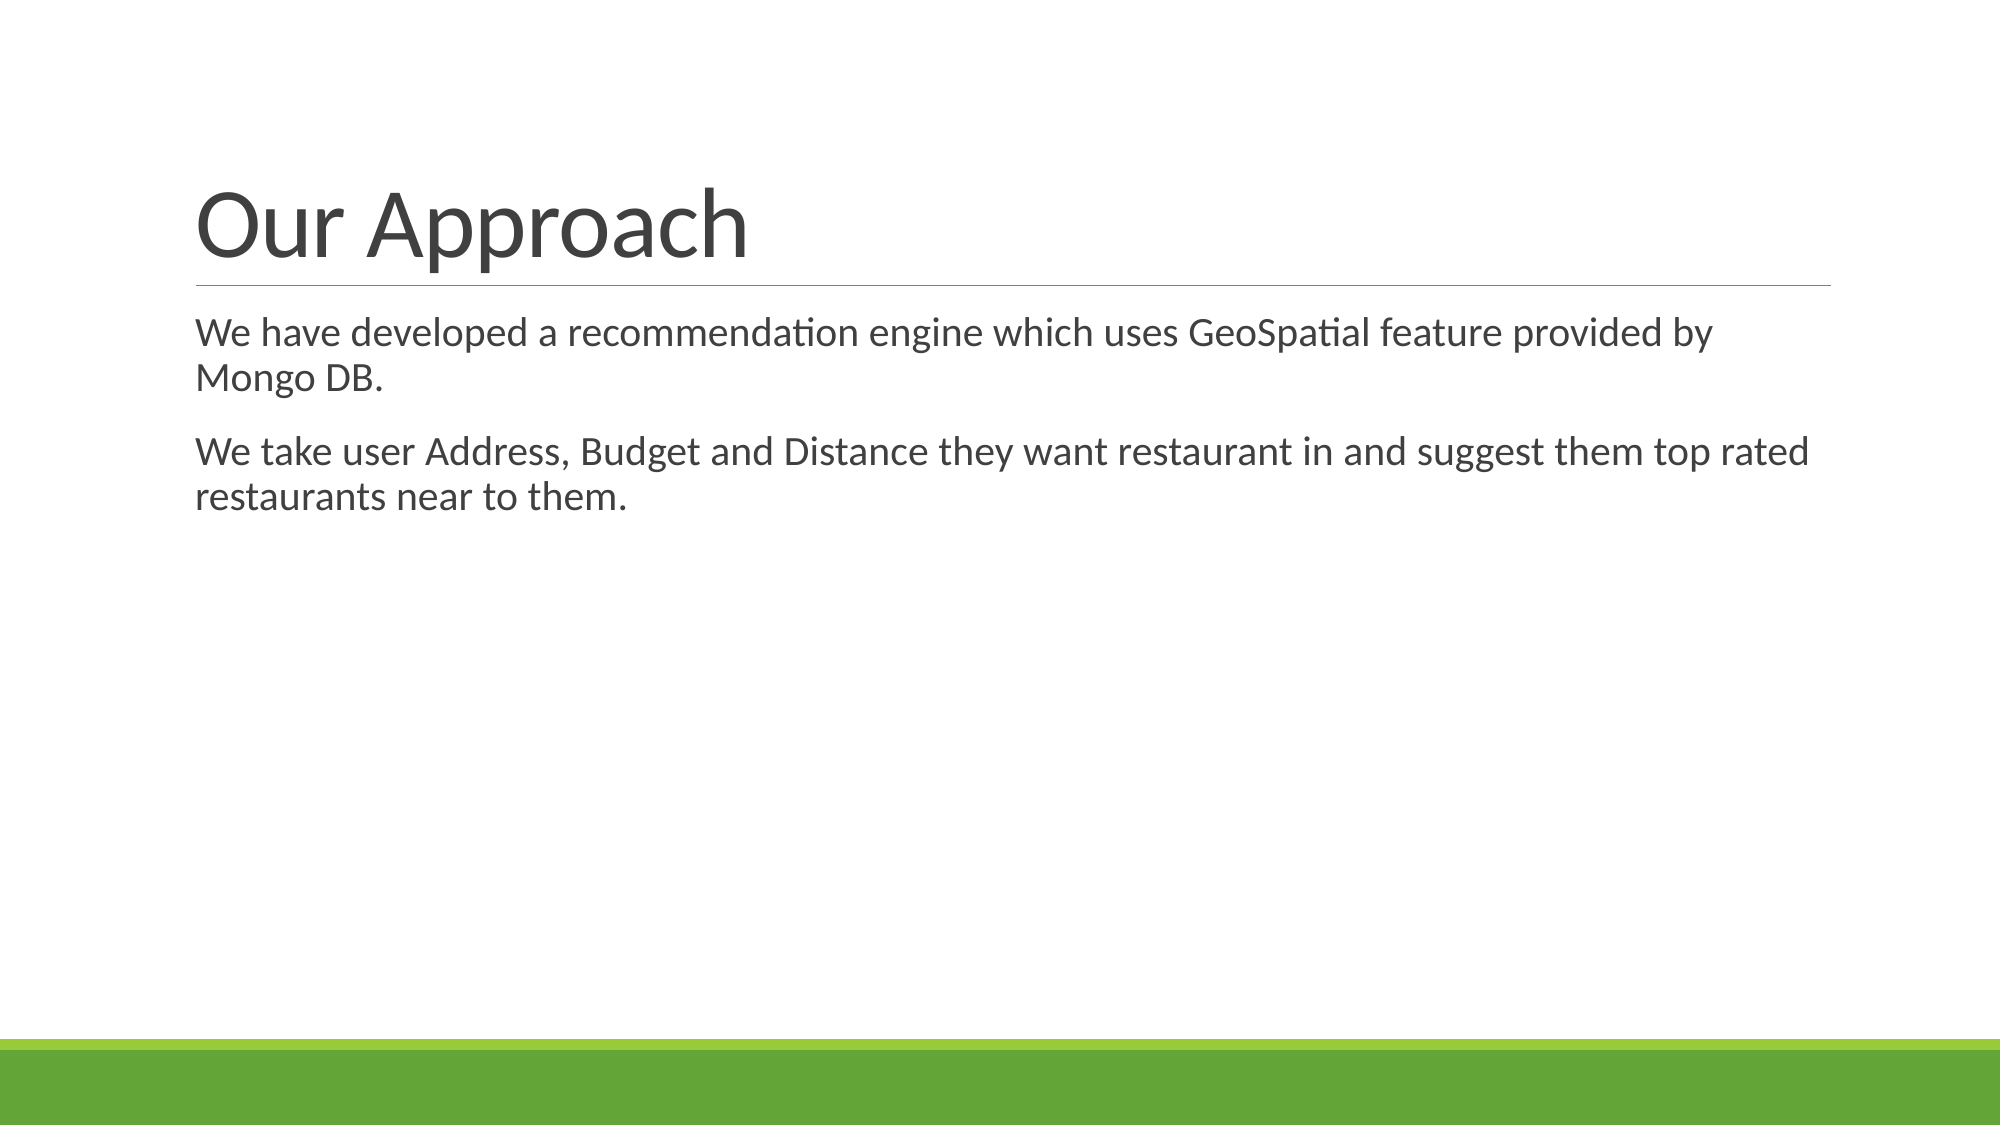

# Our Approach
We have developed a recommendation engine which uses GeoSpatial feature provided by Mongo DB.
We take user Address, Budget and Distance they want restaurant in and suggest them top rated restaurants near to them.